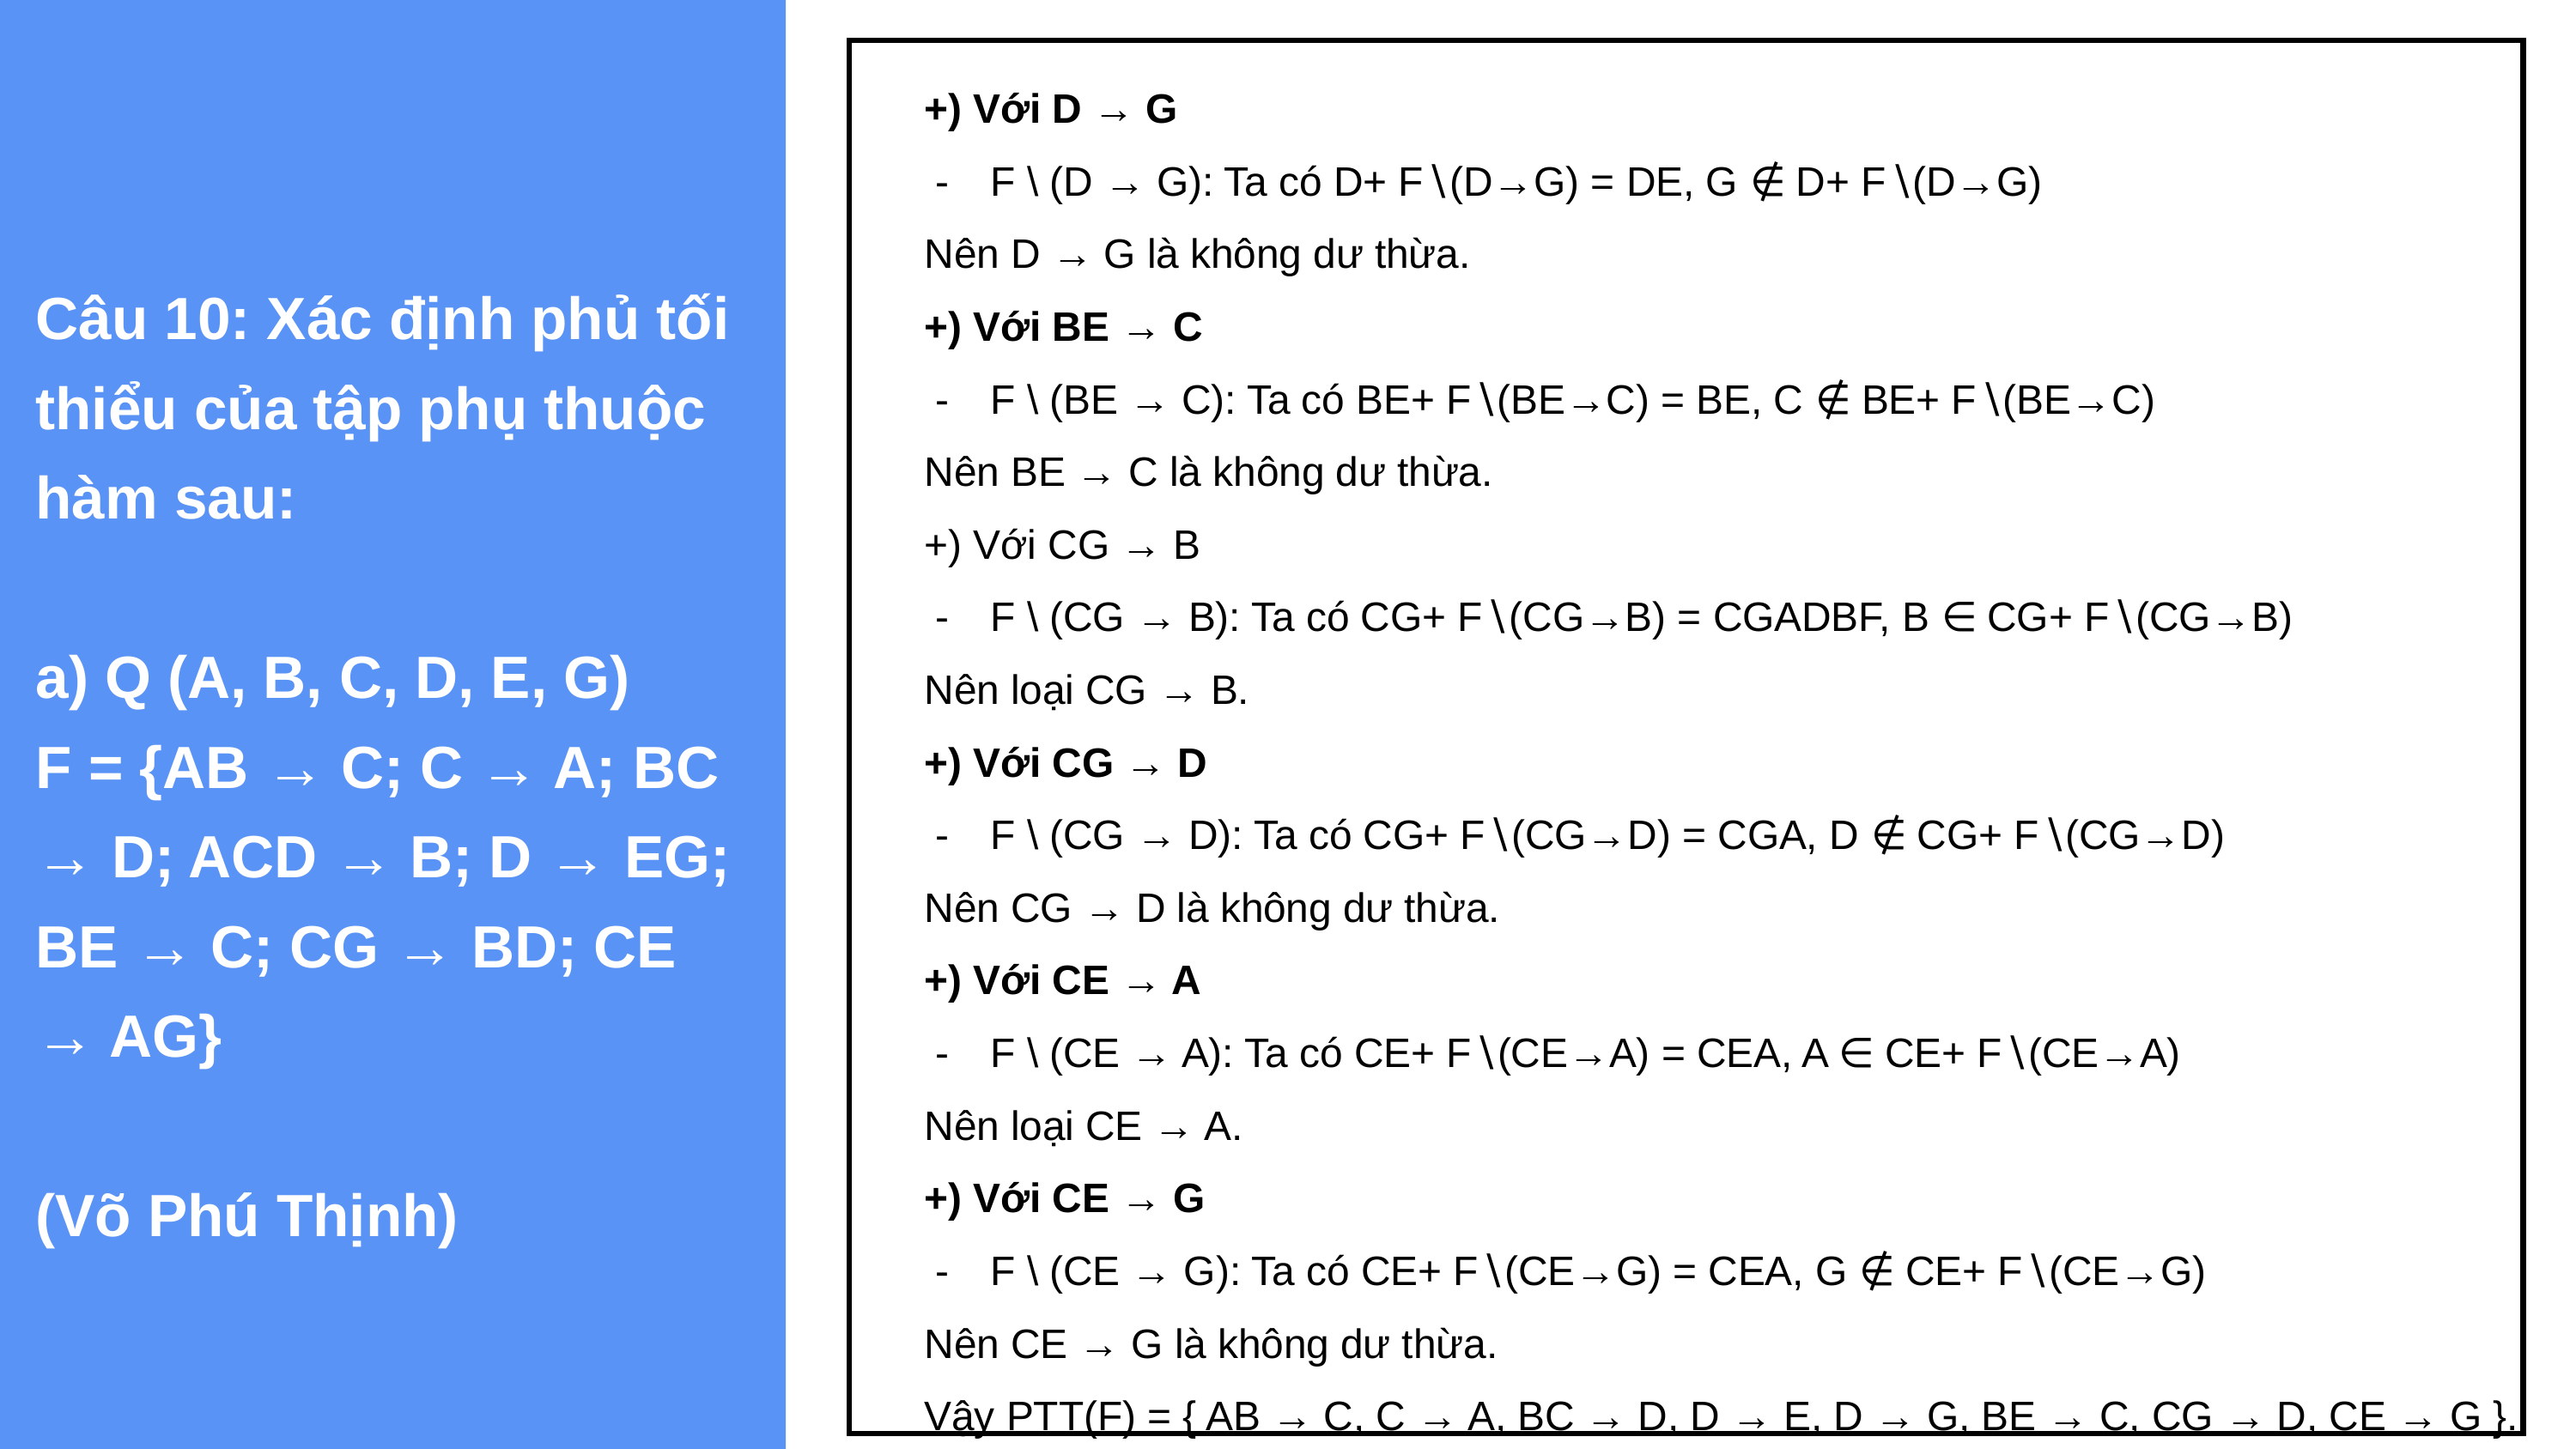

+) Với D → G
 - F \ (D → G): Ta có D+ F∖(D→G) = DE, G ∉ D+ F∖(D→G)
Nên D → G là không dư thừa.
+) Với BE → C
 - F \ (BE → C): Ta có BE+ F∖(BE→C) = BE, C ∉ BE+ F∖(BE→C)
Nên BE → C là không dư thừa.
+) Với CG → B
 - F \ (CG → B): Ta có CG+ F∖(CG→B) = CGADBF, B ∈ CG+ F∖(CG→B)
Nên loại CG → B.
+) Với CG → D
 - F \ (CG → D): Ta có CG+ F∖(CG→D) = CGA, D ∉ CG+ F∖(CG→D)
Nên CG → D là không dư thừa.
+) Với CE → A
 - F \ (CE → A): Ta có CE+ F∖(CE→A) = CEA, A ∈ CE+ F∖(CE→A)
Nên loại CE → A.
+) Với CE → G
 - F \ (CE → G): Ta có CE+ F∖(CE→G) = CEA, G ∉ CE+ F∖(CE→G)
Nên CE → G là không dư thừa.
Vậy PTT(F) = { AB → C, C → A, BC → D, D → E, D → G, BE → C, CG → D, CE → G }.

Câu 10: Xác định phủ tối thiểu của tập phụ thuộc hàm sau:

a) Q (A, B, C, D, E, G)
F = {AB → C; C → A; BC → D; ACD → B; D → EG; BE → C; CG → BD; CE → AG}

(Võ Phú Thịnh)